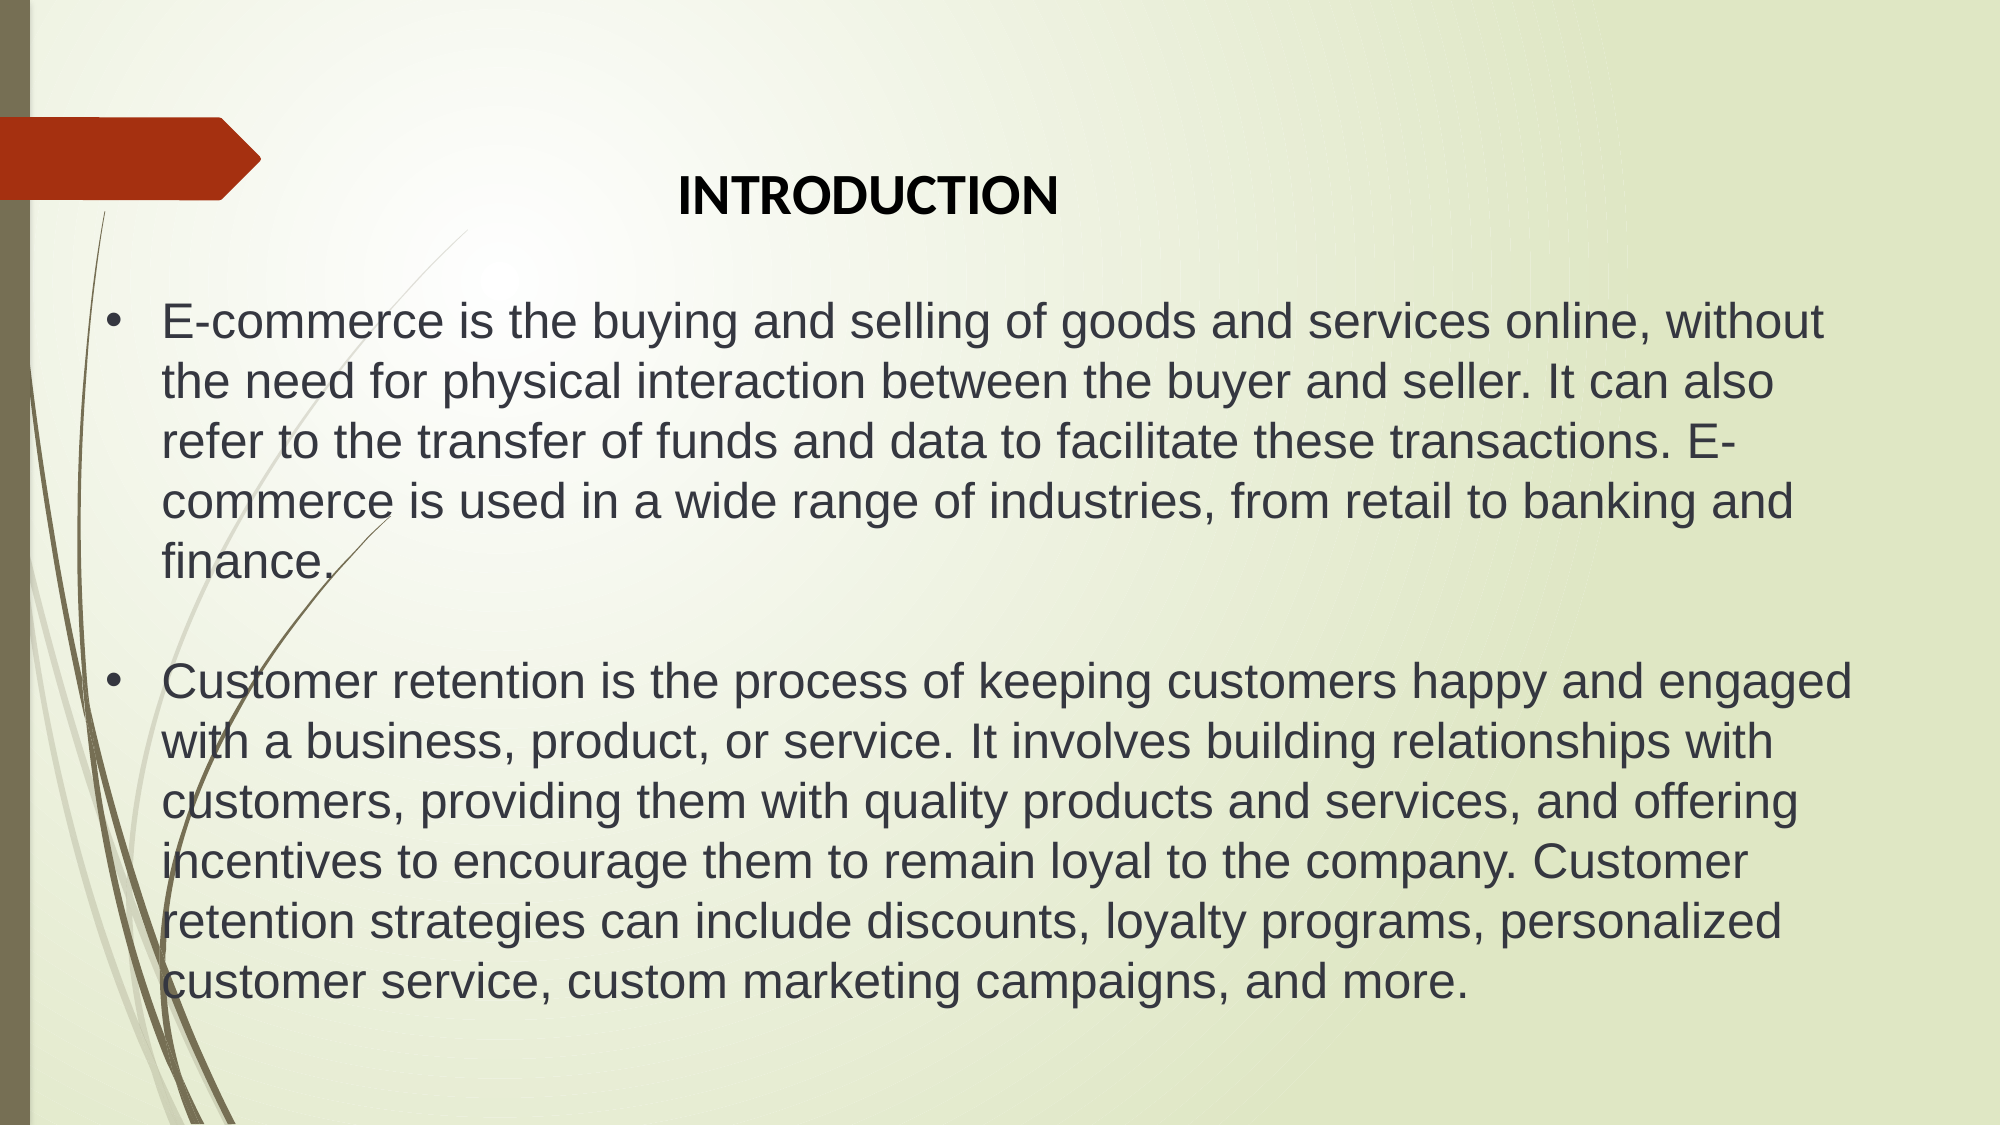

INTRODUCTION

E-commerce is the buying and selling of goods and services online, without the need for physical interaction between the buyer and seller. It can also refer to the transfer of funds and data to facilitate these transactions. E-commerce is used in a wide range of industries, from retail to banking and finance.

Customer retention is the process of keeping customers happy and engaged with a business, product, or service. It involves building relationships with customers, providing them with quality products and services, and offering incentives to encourage them to remain loyal to the company. Customer retention strategies can include discounts, loyalty programs, personalized customer service, custom marketing campaigns, and more.